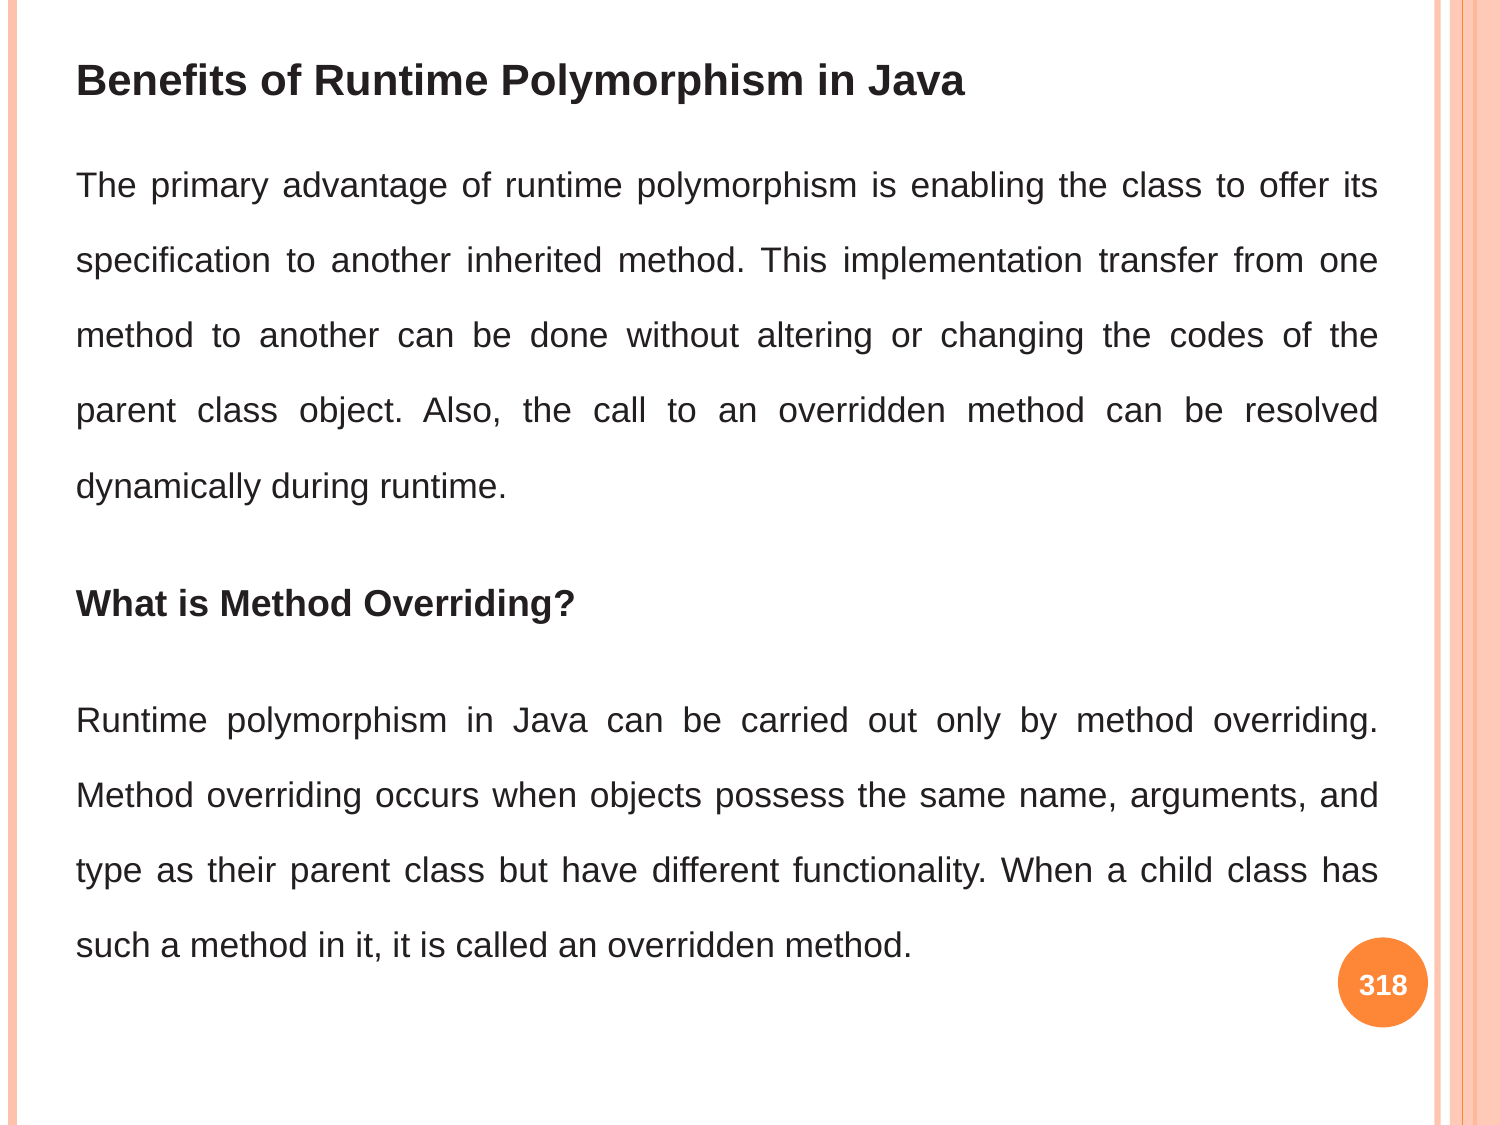

Benefits of Runtime Polymorphism in Java
The primary advantage of runtime polymorphism is enabling the class to offer its specification to another inherited method. This implementation transfer from one method to another can be done without altering or changing the codes of the parent class object. Also, the call to an overridden method can be resolved dynamically during runtime.
What is Method Overriding?
Runtime polymorphism in Java can be carried out only by method overriding. Method overriding occurs when objects possess the same name, arguments, and type as their parent class but have different functionality. When a child class has such a method in it, it is called an overridden method.

318